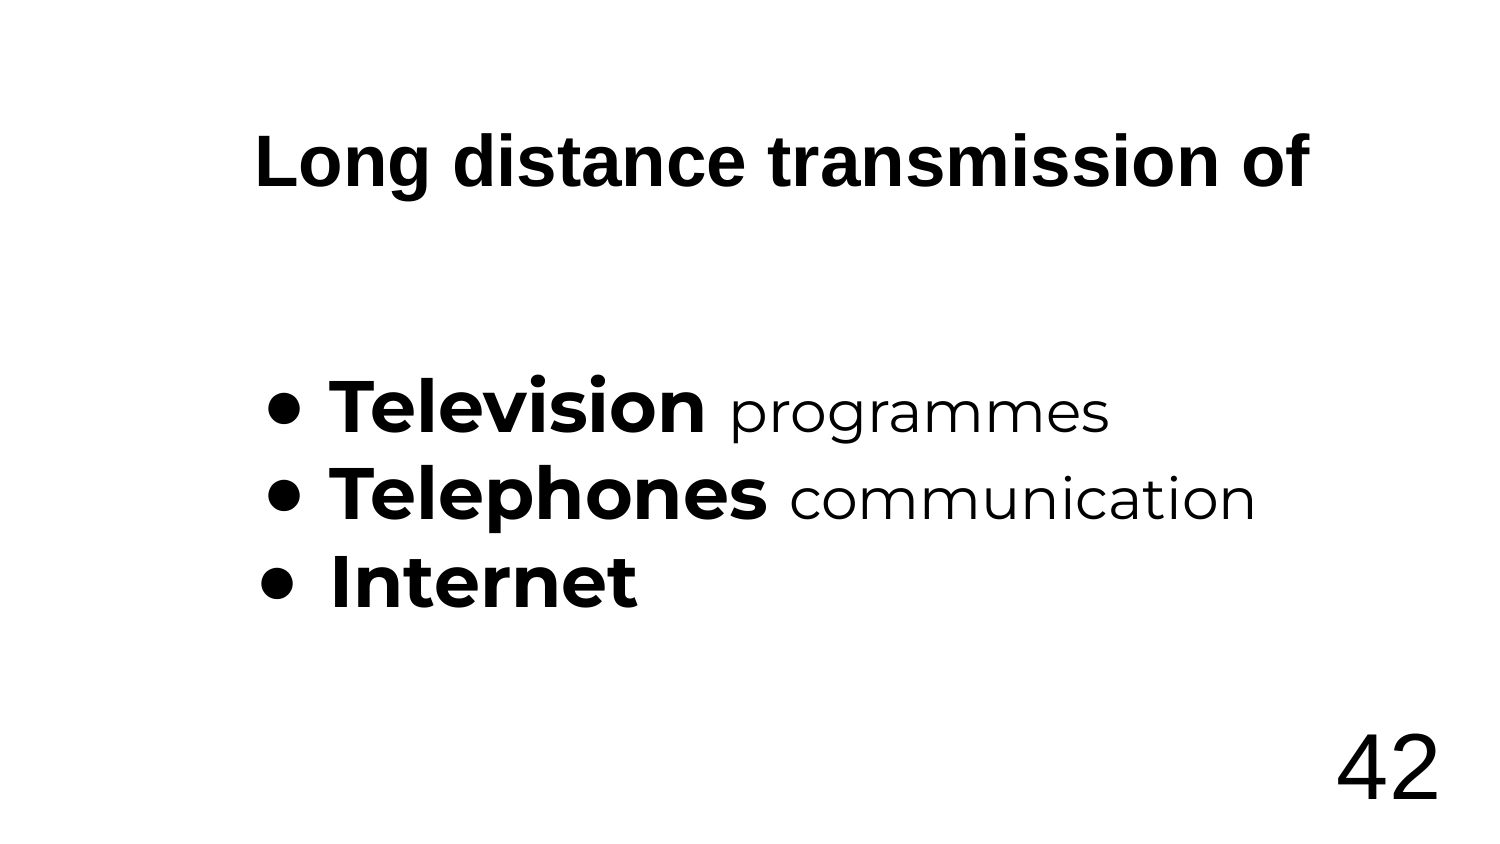

# Long distance transmission of
Television programmes
Telephones communication
Internet
42